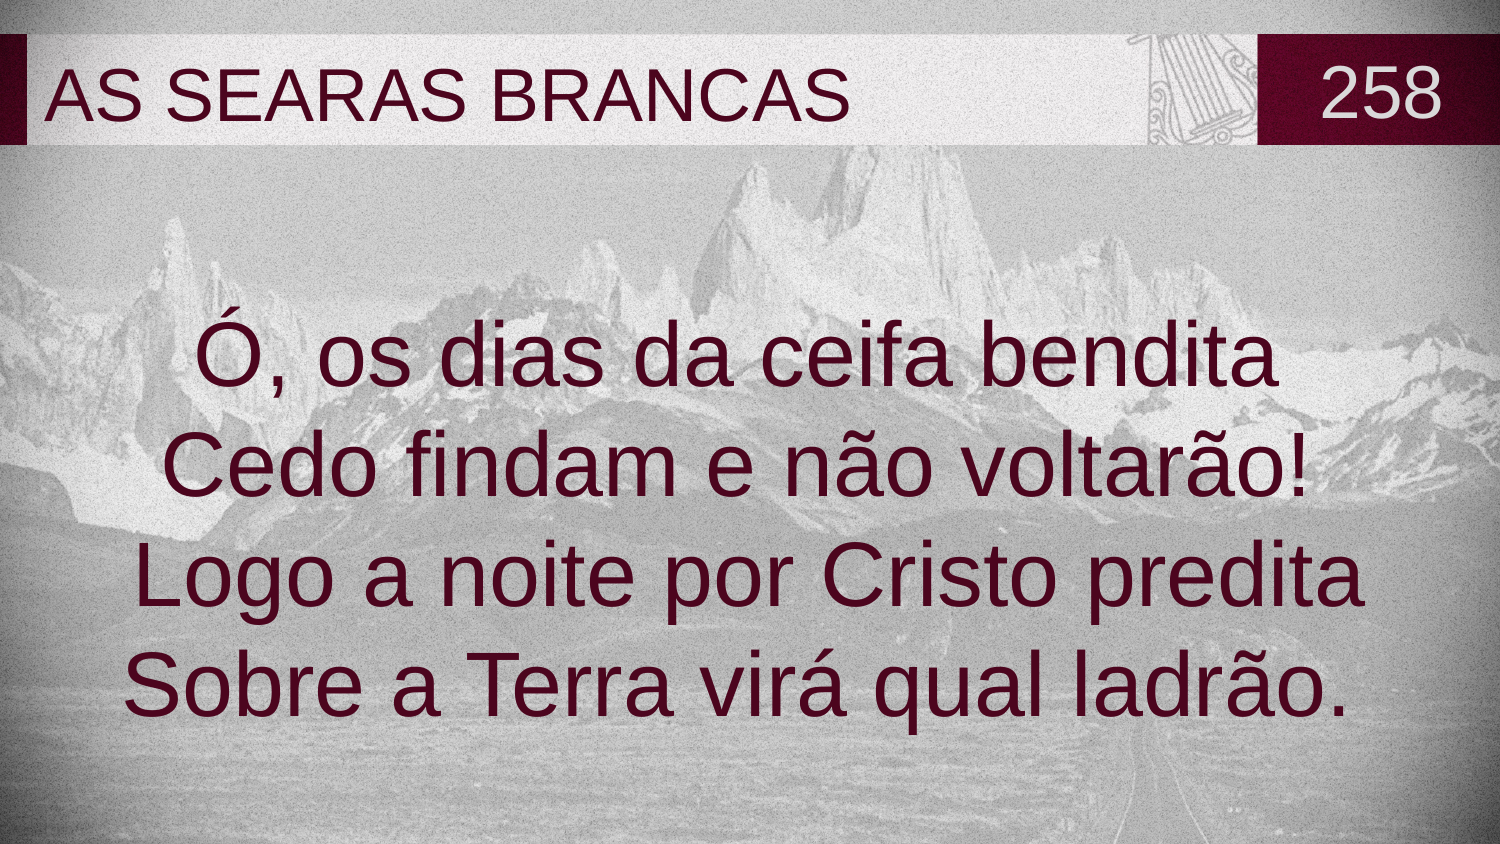

# AS SEARAS BRANCAS
258
Ó, os dias da ceifa bendita
Cedo findam e não voltarão!
Logo a noite por Cristo predita
Sobre a Terra virá qual ladrão.